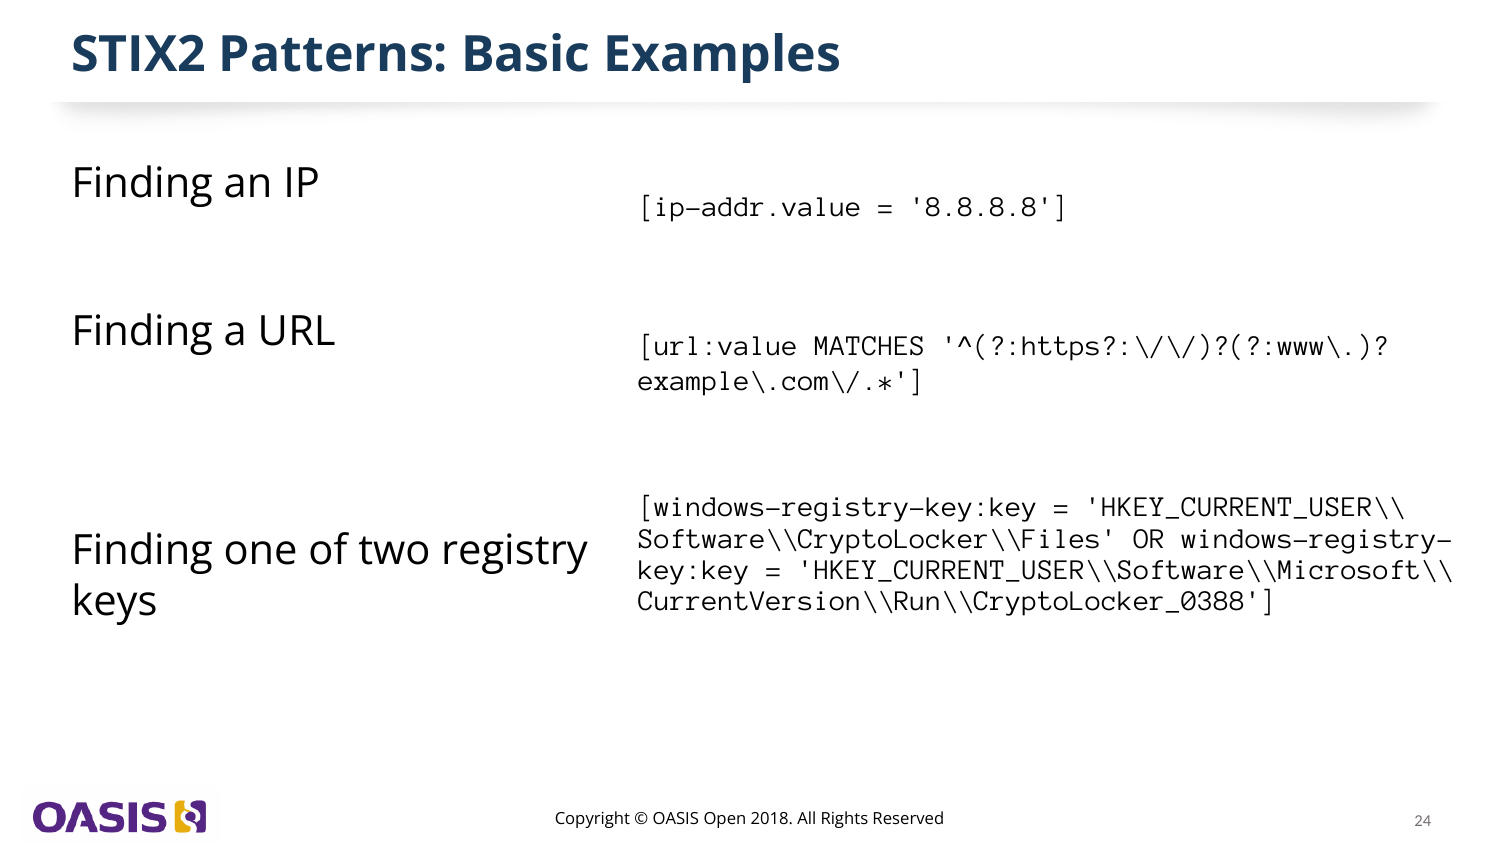

# STIX2 Patterns: Basic Examples
Finding an IP

Finding a URL

Finding one of two registry
keys

[ip-addr.value = '8.8.8.8']

[url:value MATCHES '^(?:https?:\/\/)?(?:www\.)?example\.com\/.*']

[windows-registry-key:key = 'HKEY_CURRENT_USER\\Software\\CryptoLocker\\Files' OR windows-registry-key:key = 'HKEY_CURRENT_USER\\Software\\Microsoft\\CurrentVersion\\Run\\CryptoLocker_0388']